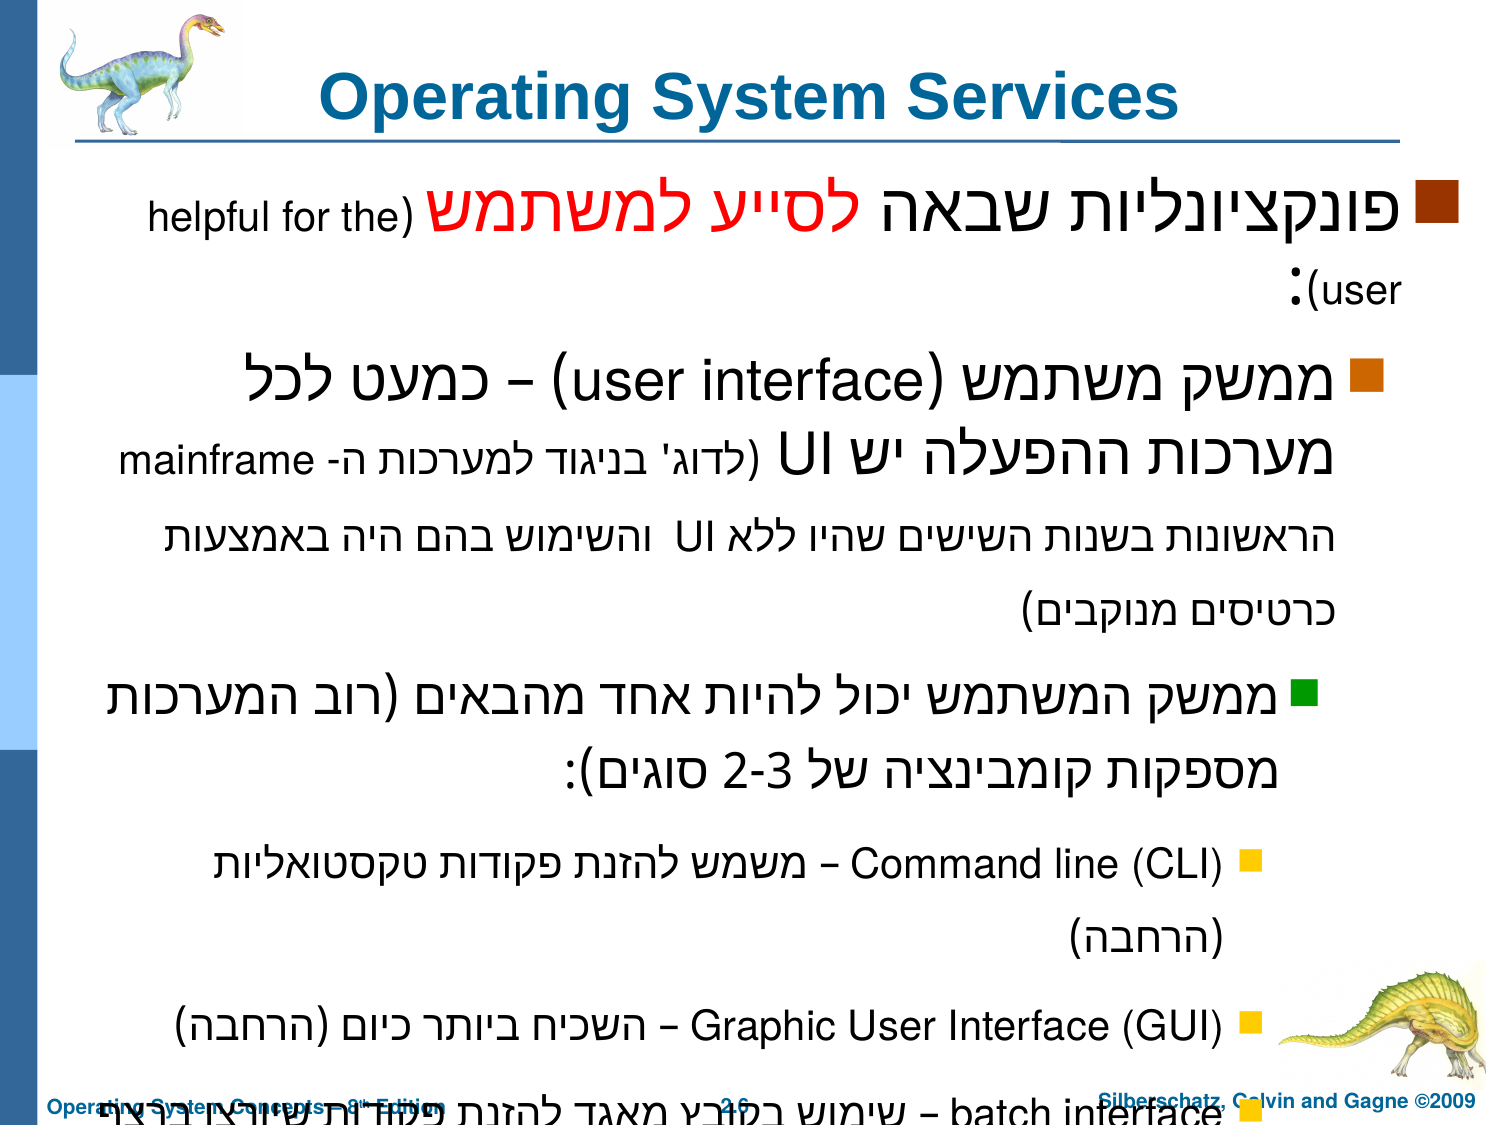

# Operating System Services
פונקציונליות שבאה לסייע למשתמש (helpful for the user):
ממשק משתמש (user interface) – כמעט לכל מערכות ההפעלה יש UI (לדוג' בניגוד למערכות ה- mainframe הראשונות בשנות השישים שהיו ללא UI  והשימוש בהם היה באמצעות כרטיסים מנוקבים)
ממשק המשתמש יכול להיות אחד מהבאים (רוב המערכות מספקות קומבינציה של 2-3 סוגים):
Command line (CLI) – משמש להזנת פקודות טקסטואליות (הרחבה)
Graphic User Interface (GUI) – השכיח ביותר כיום (הרחבה)
batch interface – שימוש בקובץ מאגד להזנת פקודות שיורצו ברצף